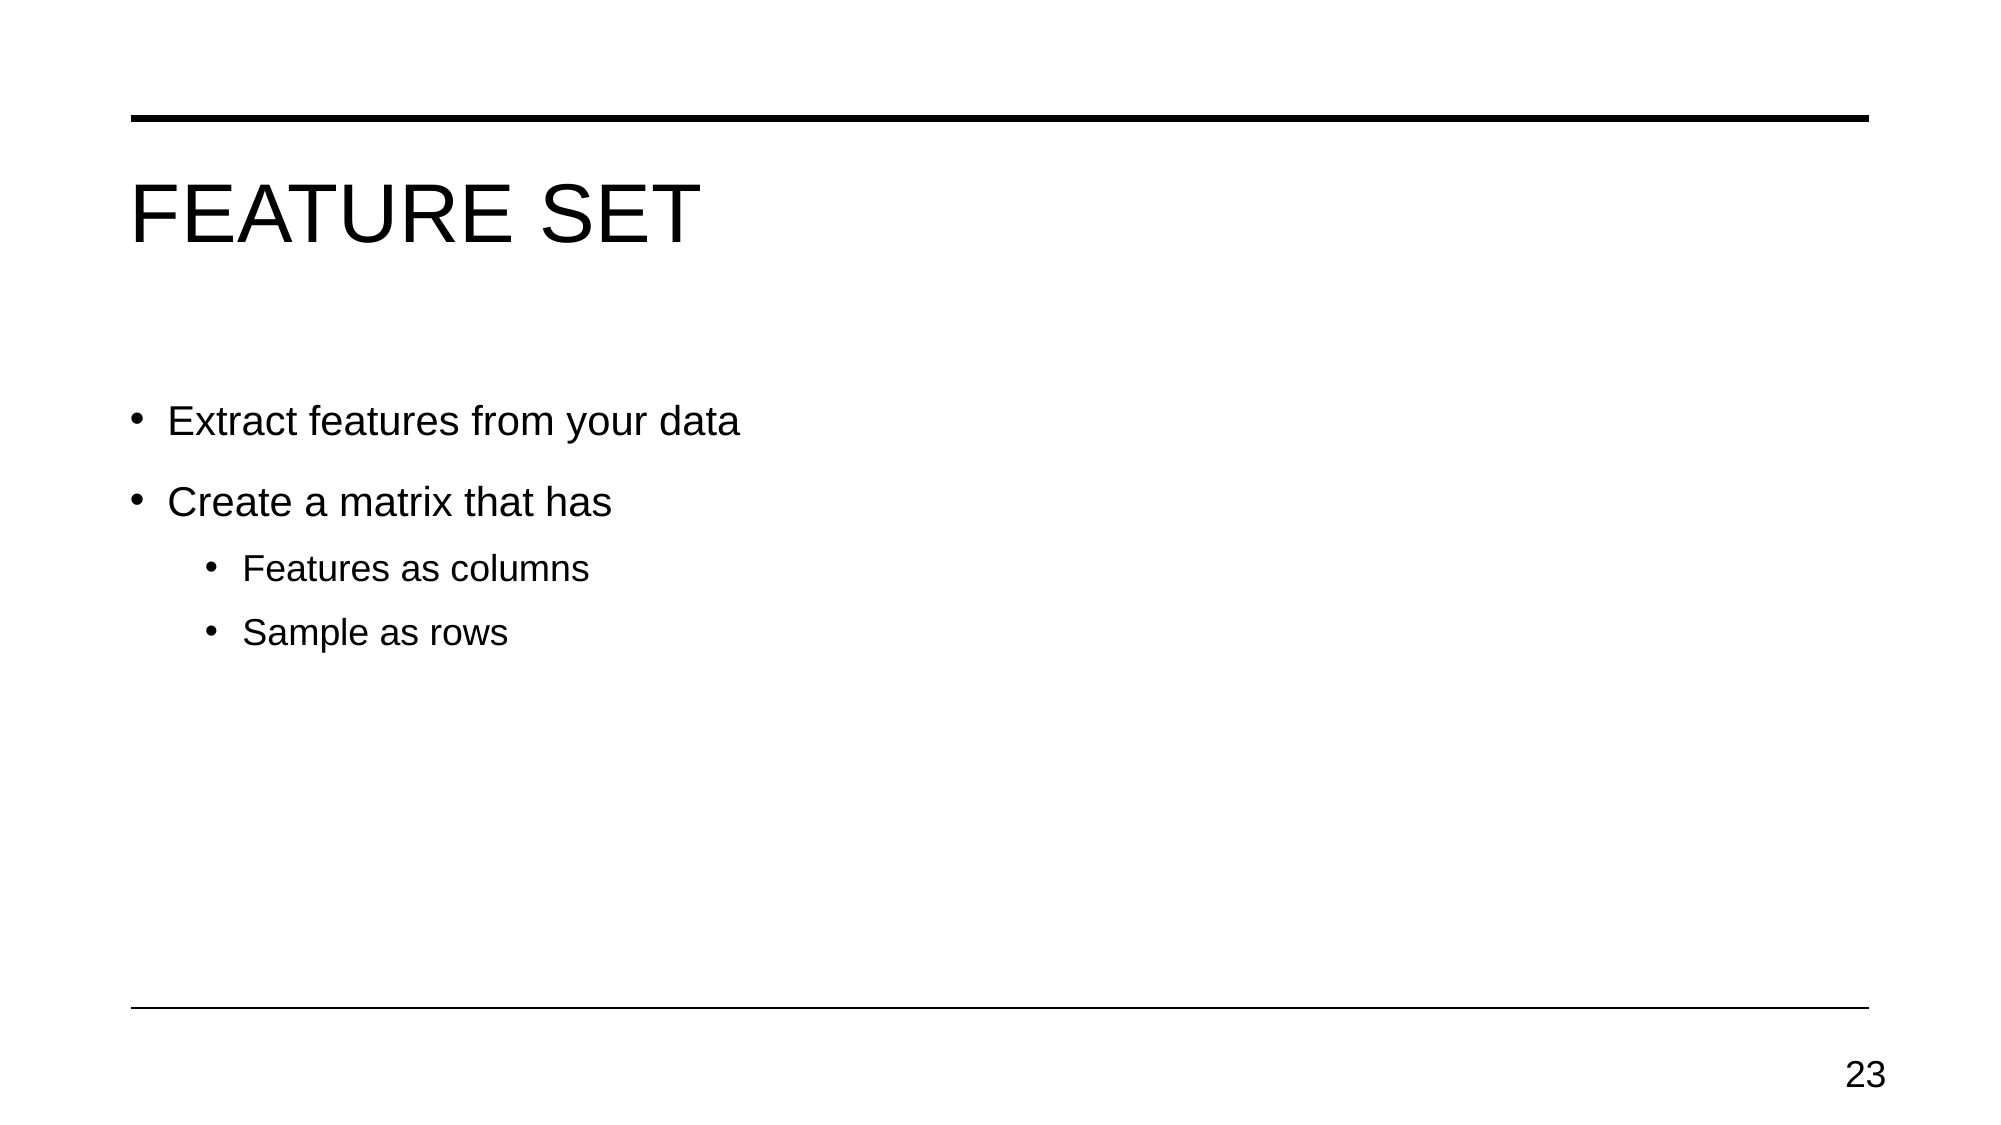

# Feature set
Extract features from your data
Create a matrix that has
Features as columns
Sample as rows
23